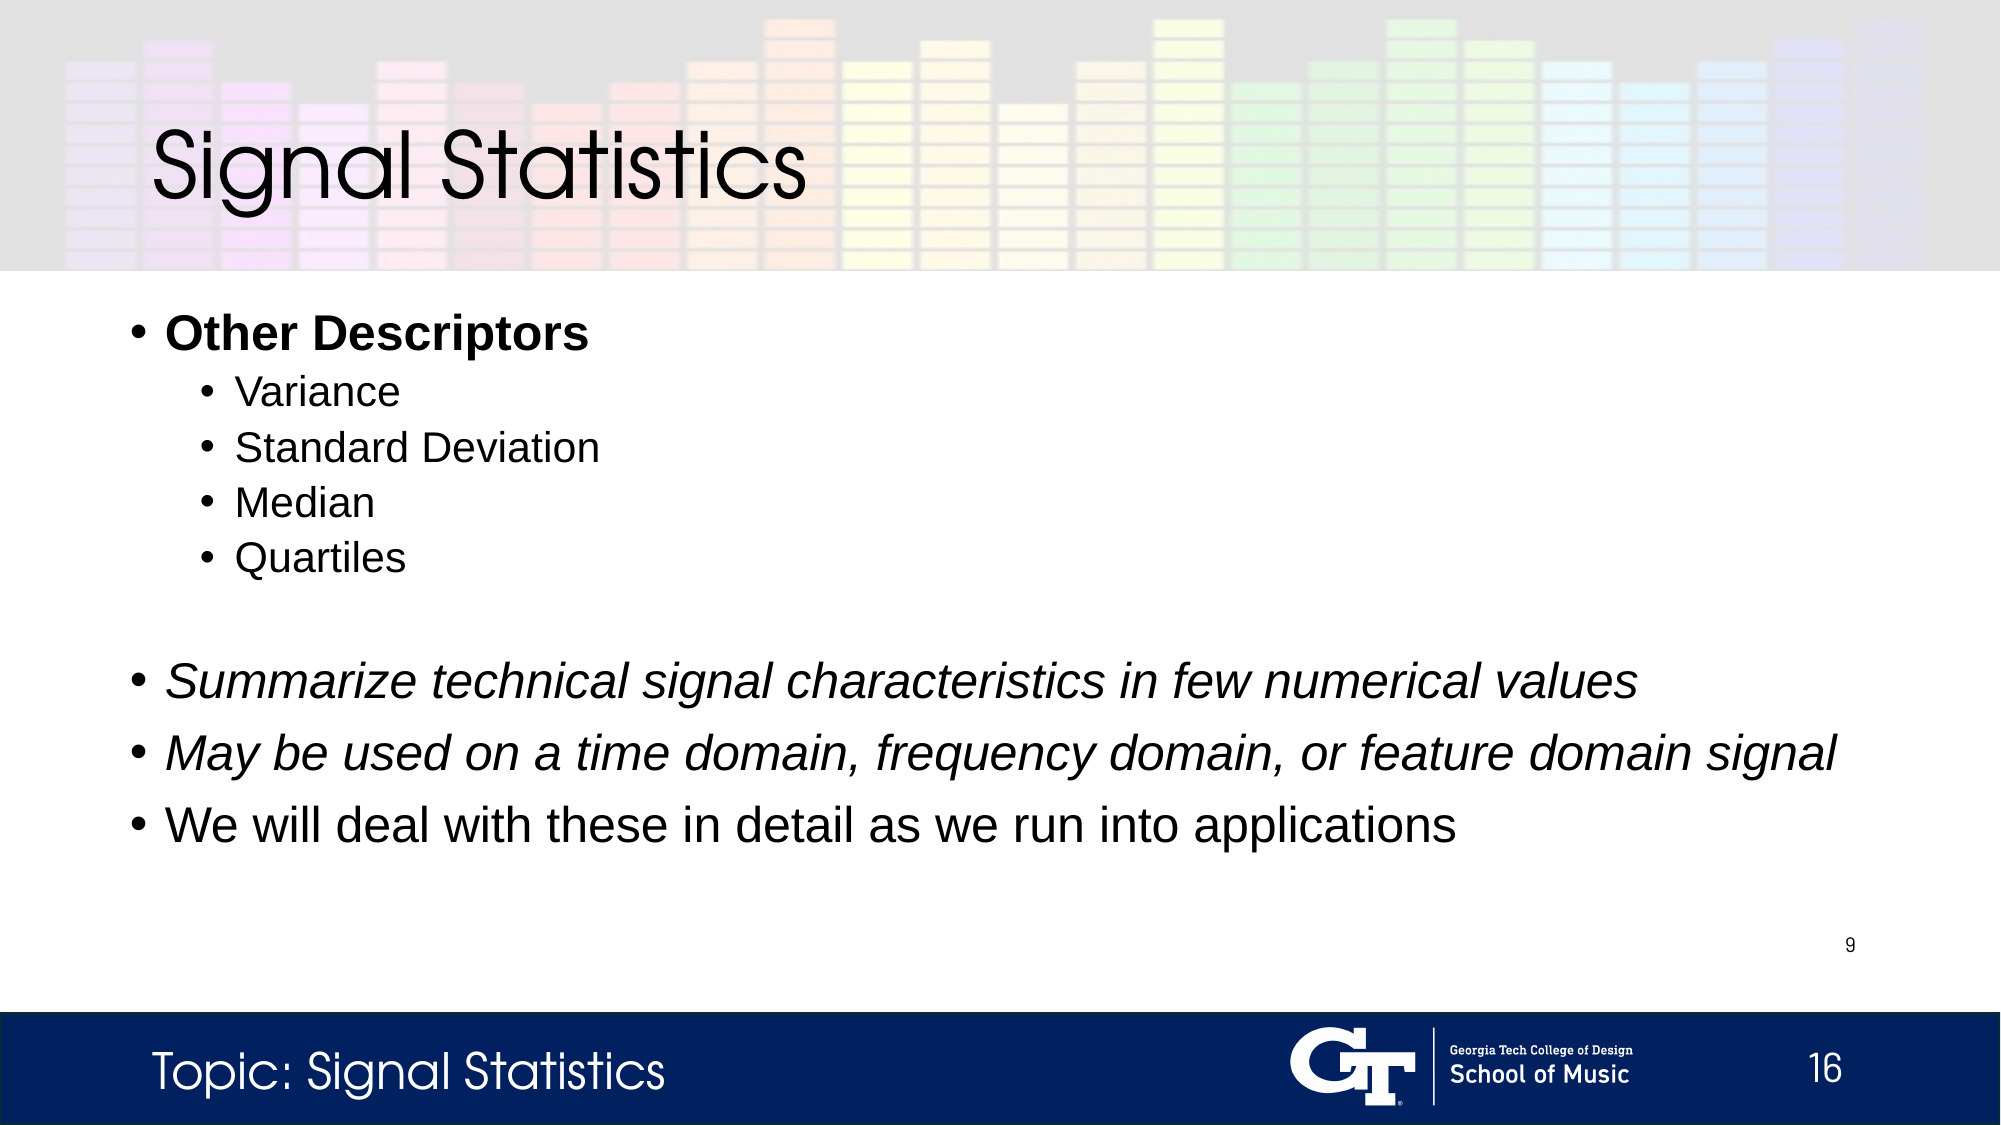

# Signal Statistics
Other Descriptors
Variance
Standard Deviation
Median
Quartiles

Summarize technical signal characteristics in few numerical values
May be used on a time domain, frequency domain, or feature domain signal
We will deal with these in detail as we run into applications

9
Topic: Signal Statistics
16